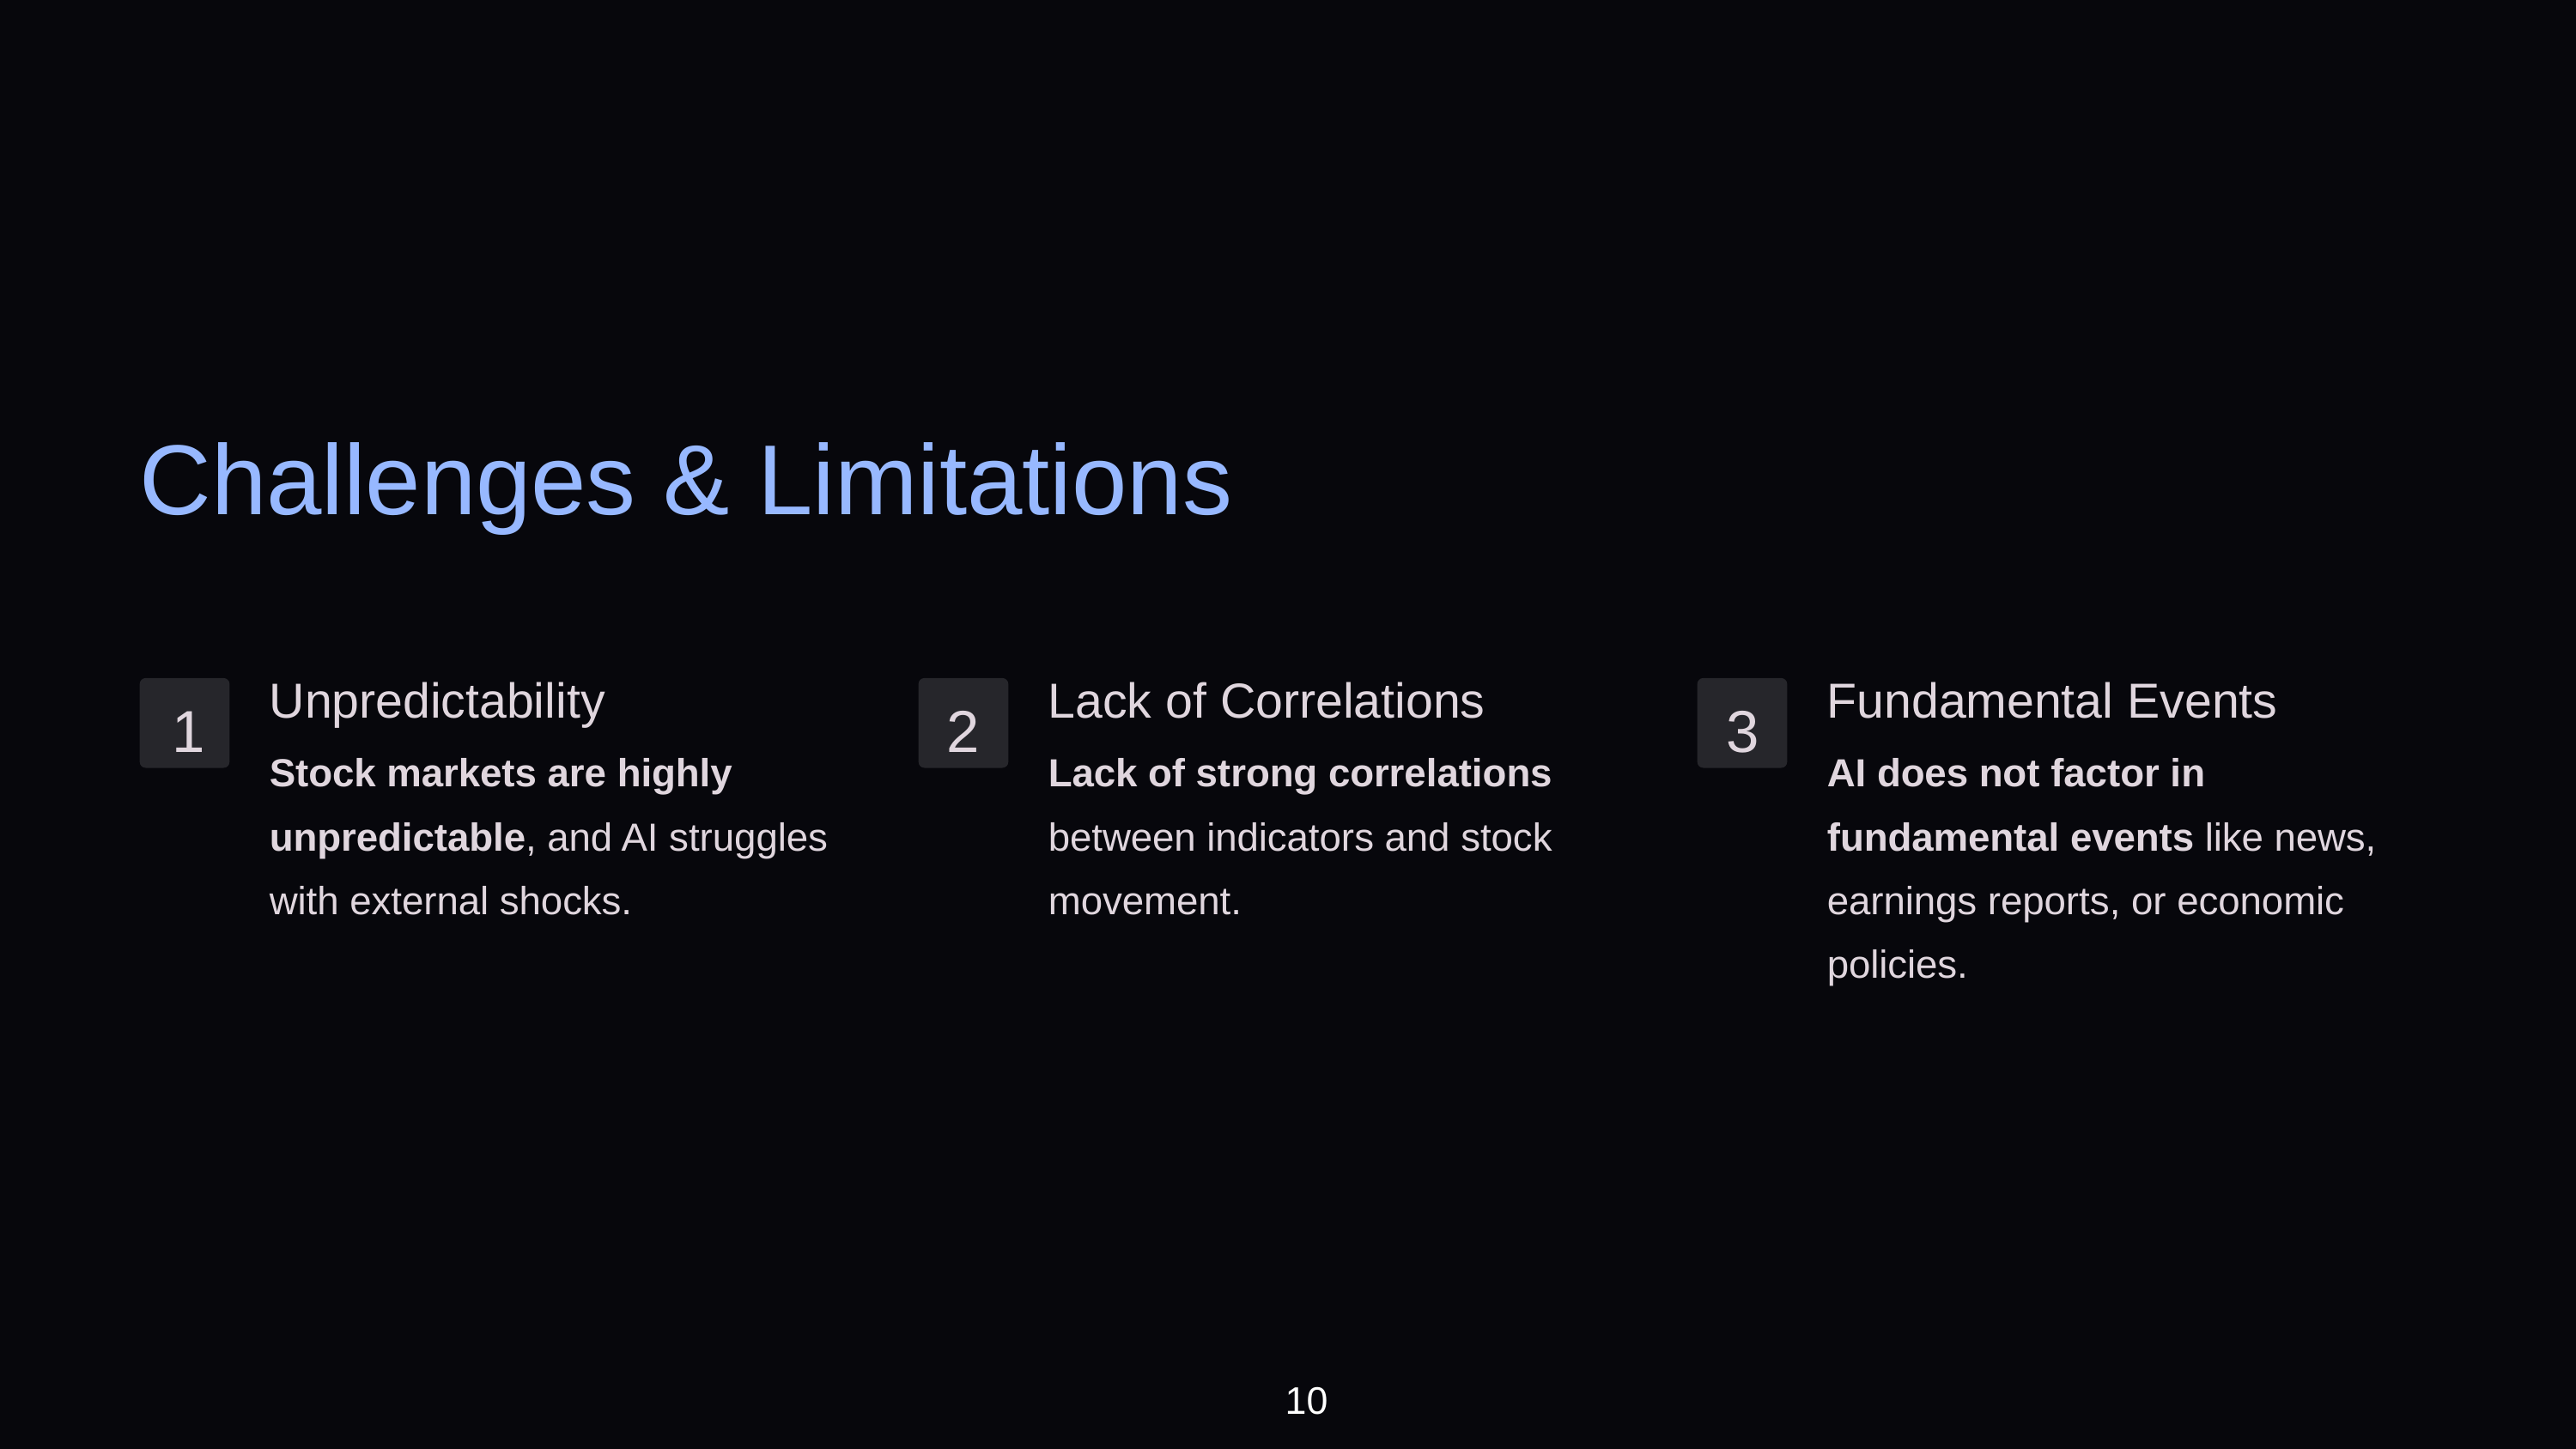

Challenges & Limitations

Unpredictability

Lack of Correlations

Fundamental Events

1

2

3

Stock markets are highly unpredictable, and AI struggles with external shocks.

Lack of strong correlations between indicators and stock movement.

AI does not factor in fundamental events like news, earnings reports, or economic policies.
10